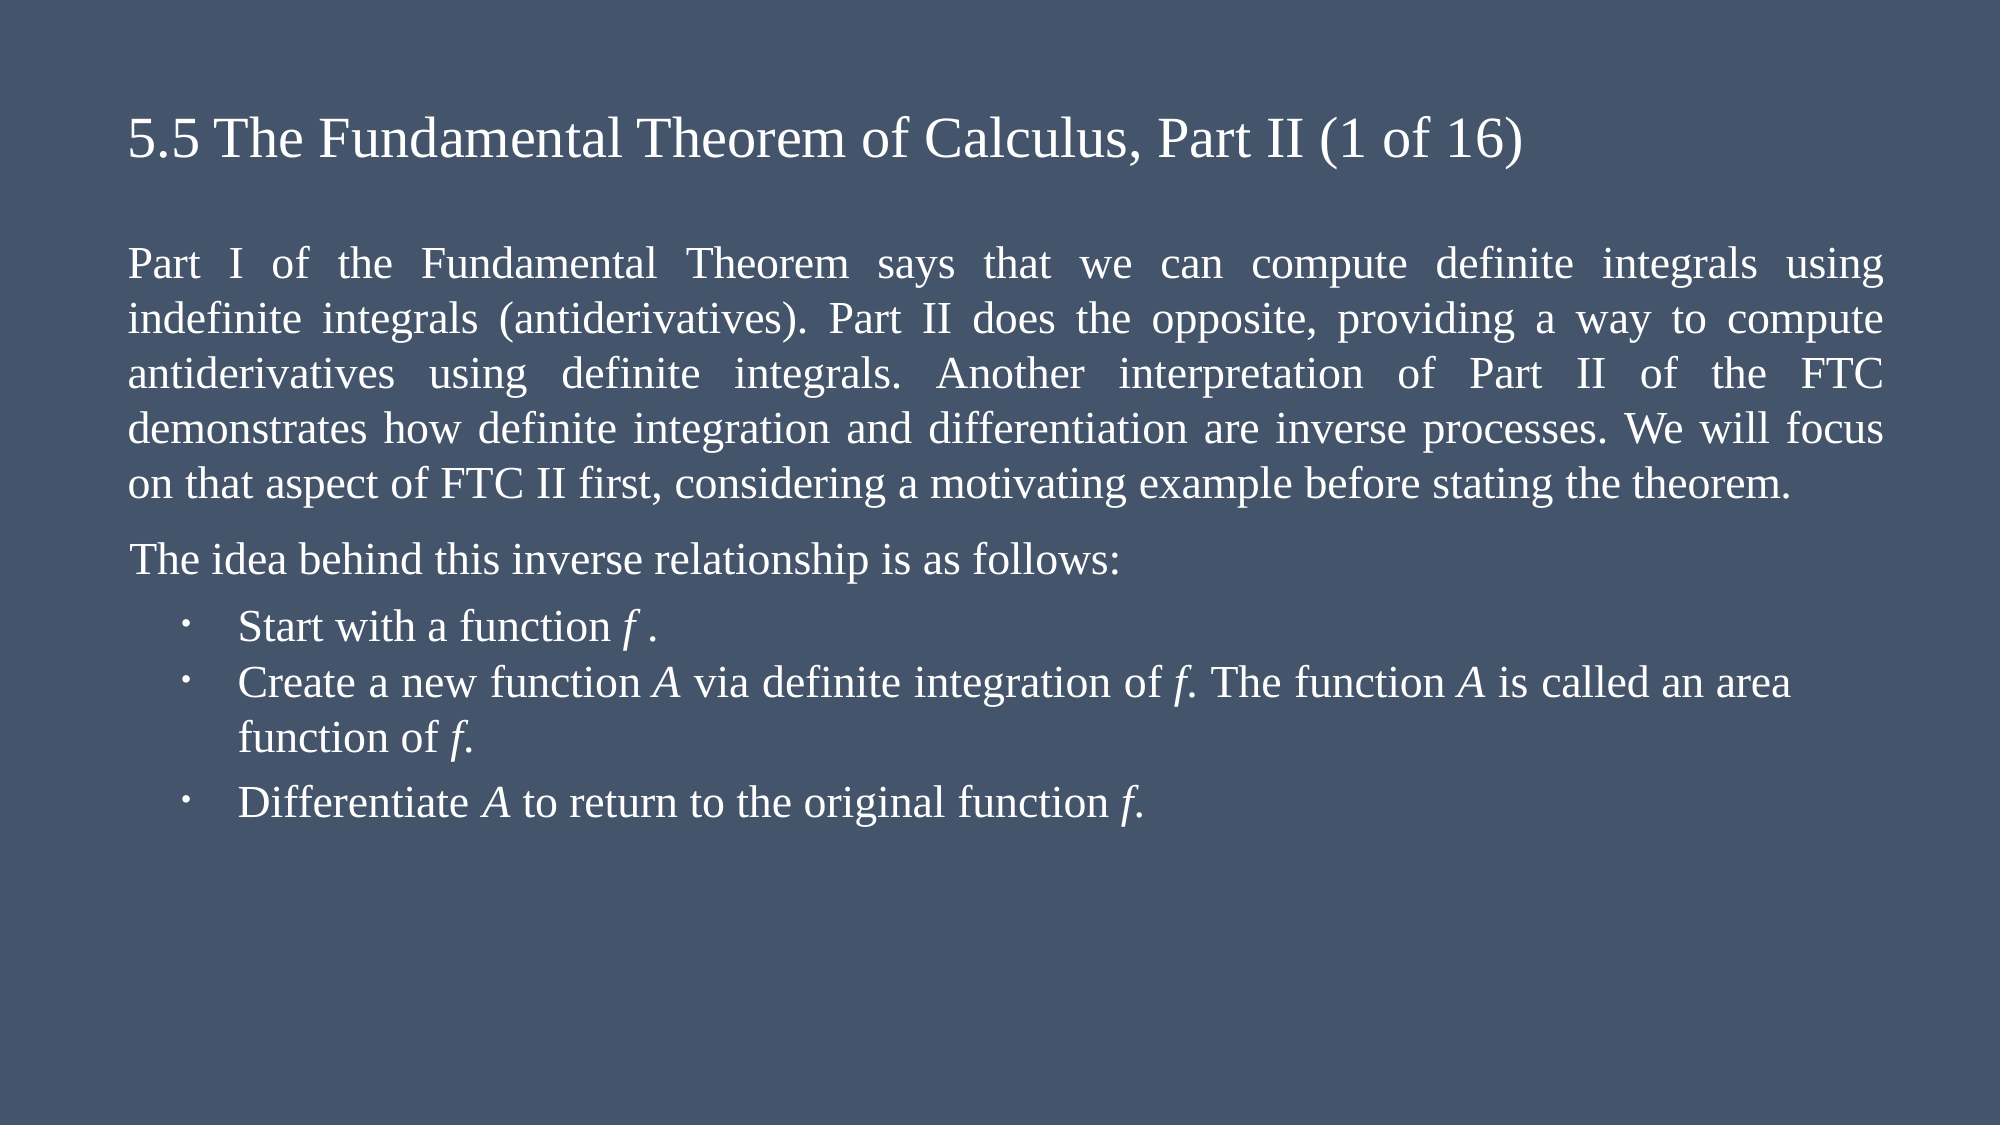

# 5.5 The Fundamental Theorem of Calculus, Part II (1 of 16)
Part I of the Fundamental Theorem says that we can compute definite integrals using indefinite integrals (antiderivatives). Part II does the opposite, providing a way to compute antiderivatives using definite integrals. Another interpretation of Part II of the FTC demonstrates how definite integration and differentiation are inverse processes. We will focus on that aspect of FTC II first, considering a motivating example before stating the theorem.
The idea behind this inverse relationship is as follows:
Start with a function f .
Create a new function A via definite integration of f. The function A is called an area function of f.
Differentiate A to return to the original function f.